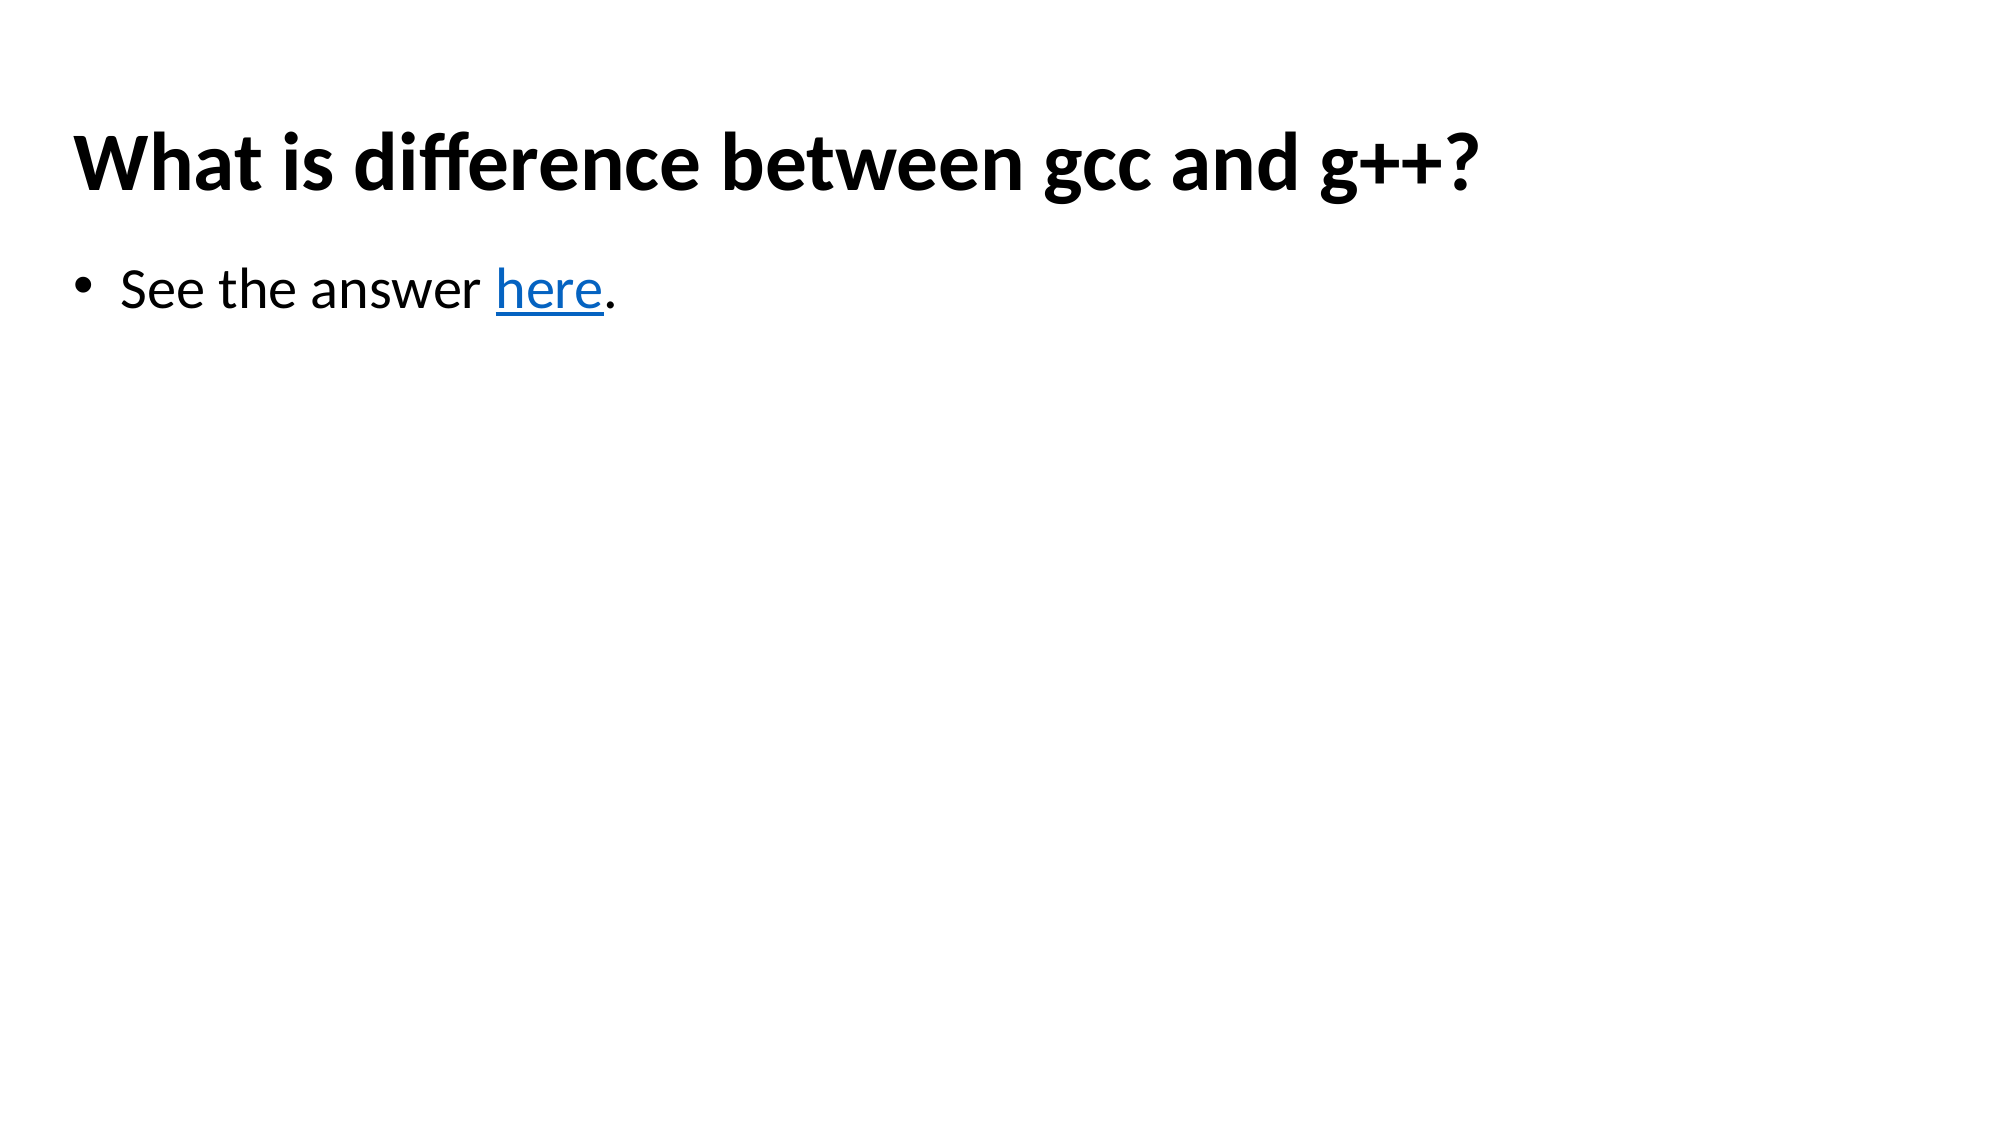

What is difference between gcc and g++?
See the answer here.